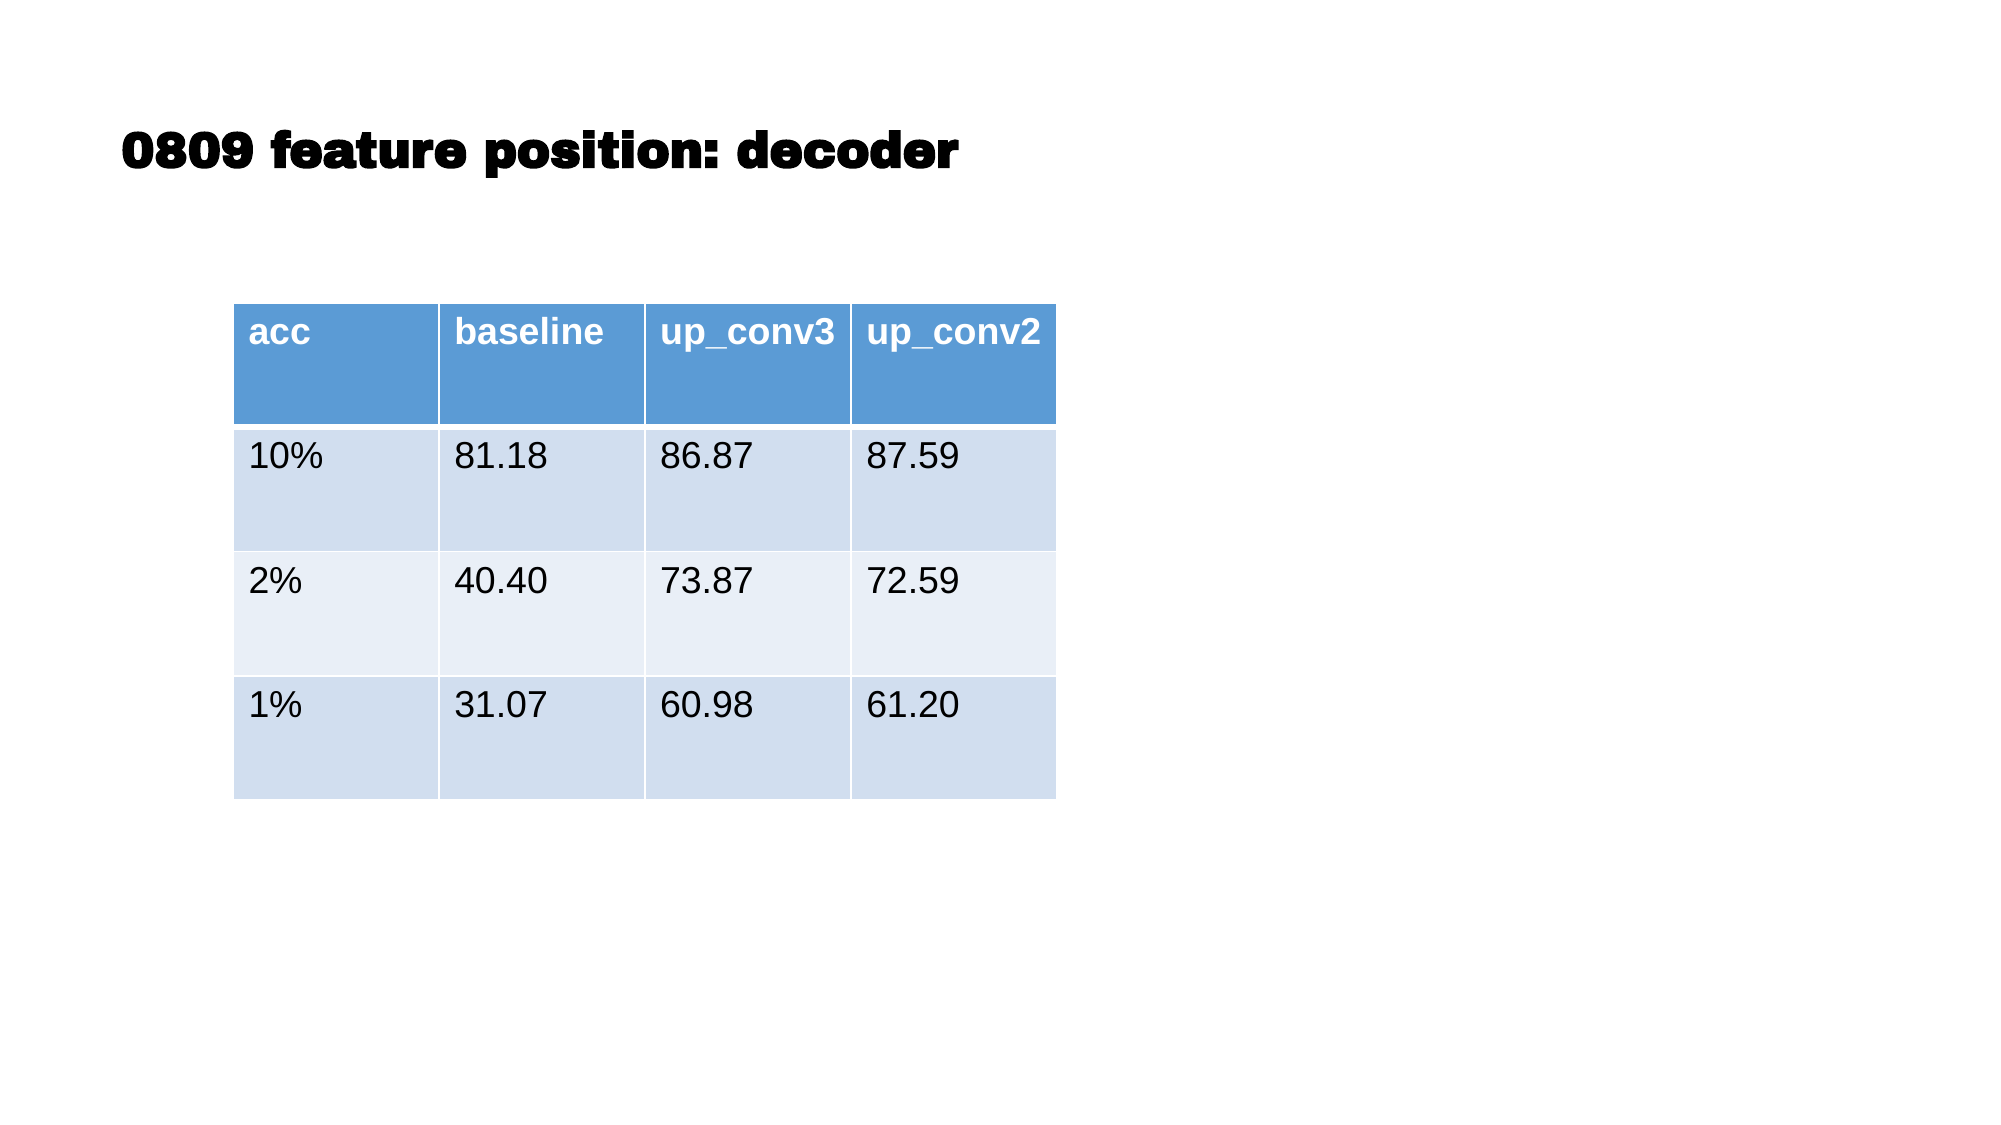

# 0809 feature position: decoder
| acc | baseline | up\_conv3 | up\_conv2 |
| --- | --- | --- | --- |
| 10% | 81.18 | 86.87 | 87.59 |
| 2% | 40.40 | 73.87 | 72.59 |
| 1% | 31.07 | 60.98 | 61.20 |